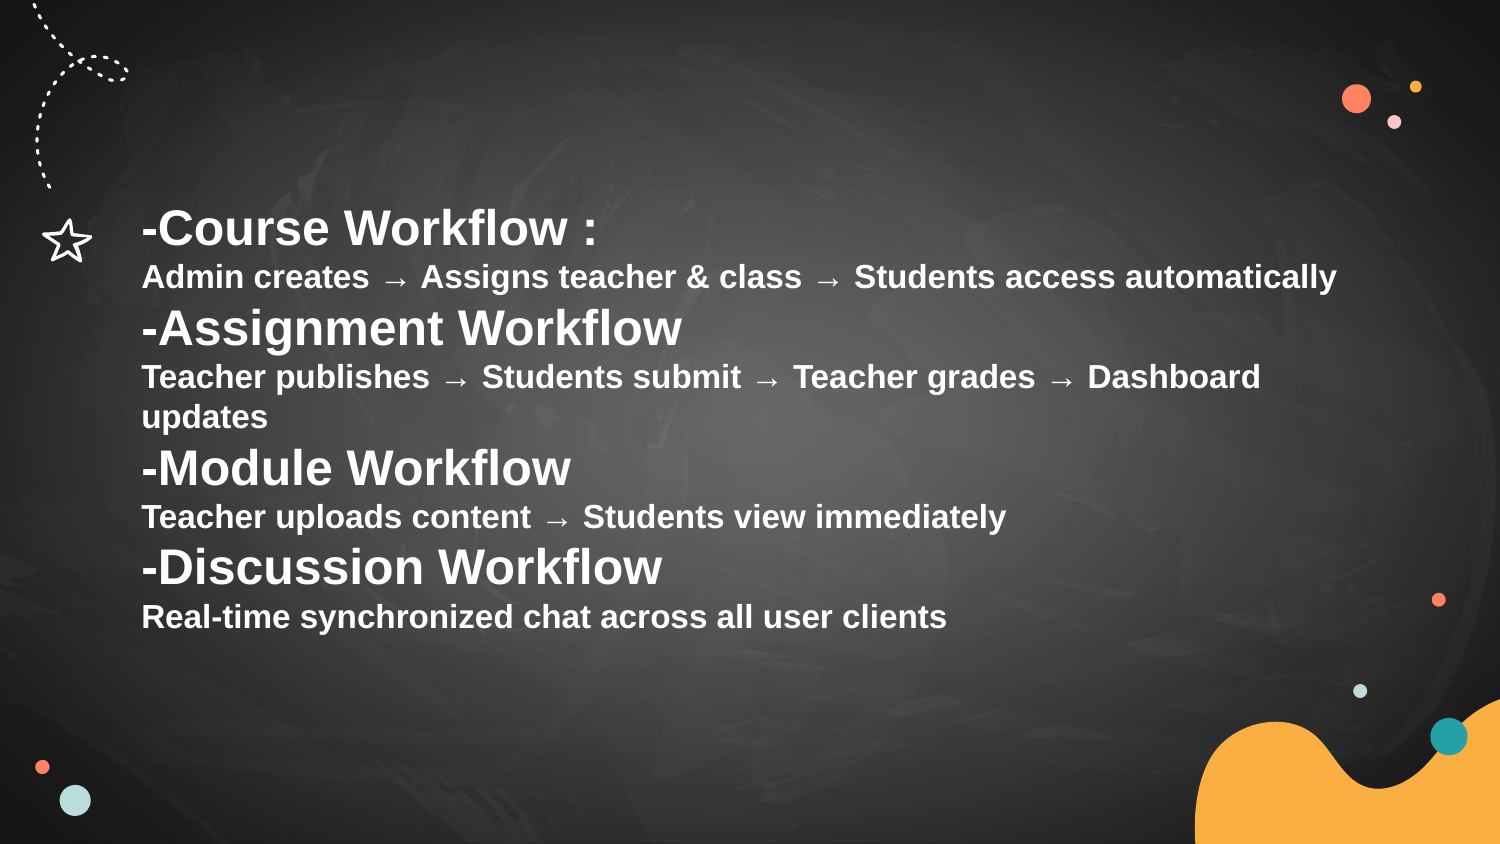

# -Course Workflow : Admin creates → Assigns teacher & class → Students access automatically -Assignment Workflow Teacher publishes → Students submit → Teacher grades → Dashboard updates -Module Workflow Teacher uploads content → Students view immediately -Discussion Workflow Real-time synchronized chat across all user clients